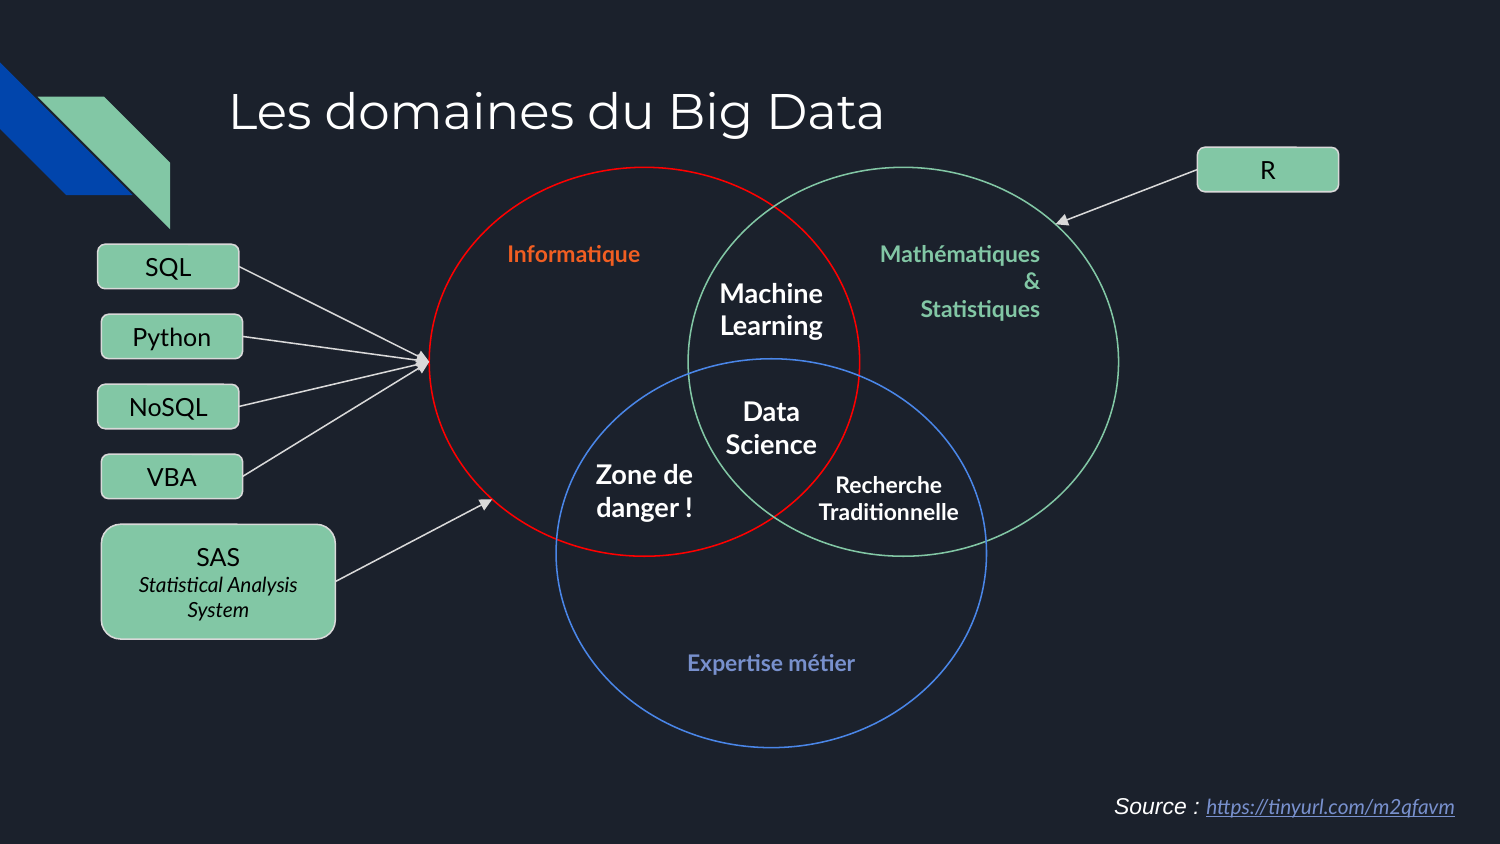

# Les domaines du Big Data
R
Informatique
Mathématiques
&
Statistiques
SQL
Machine Learning
Python
Expertise métier
Data
Science
NoSQL
Zone de danger !
VBA
Recherche
Traditionnelle
SAS
Statistical Analysis System
Source : https://tinyurl.com/m2qfavm